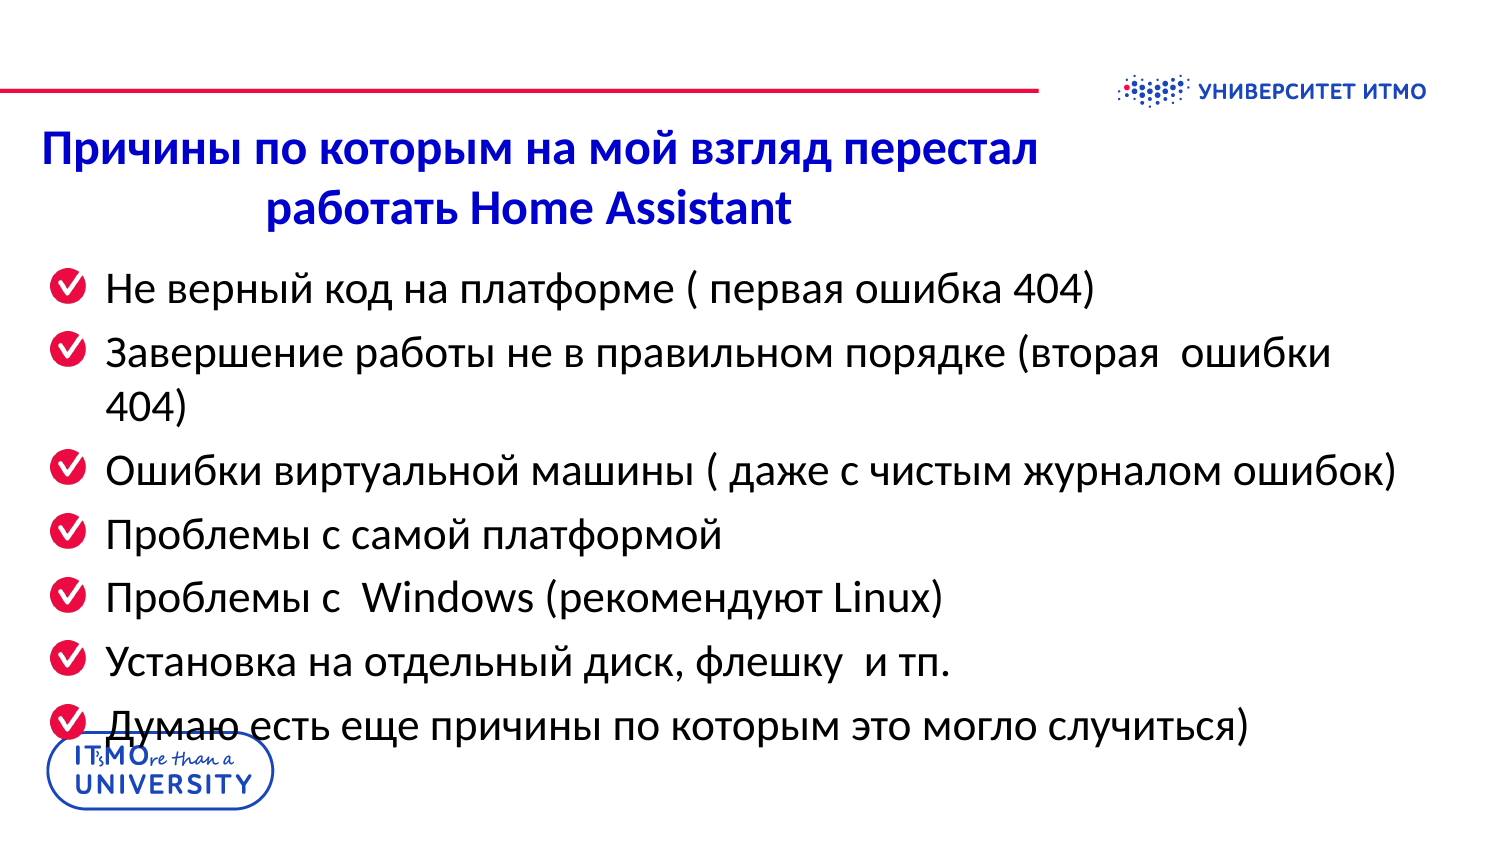

International Students and Scholars Rock
# Причины по которым на мой взгляд перестал работать Home Assistant
Не верный код на платформе ( первая ошибка 404)
Завершение работы не в правильном порядке (вторая  ошибки 404)
Ошибки виртуальной машины ( даже с чистым журналом ошибок)
Проблемы с самой платформой
Проблемы с  Windows (рекомендуют Linux)
Установка на отдельный диск, флешку  и тп.
Думаю есть еще причины по которым это могло случиться)